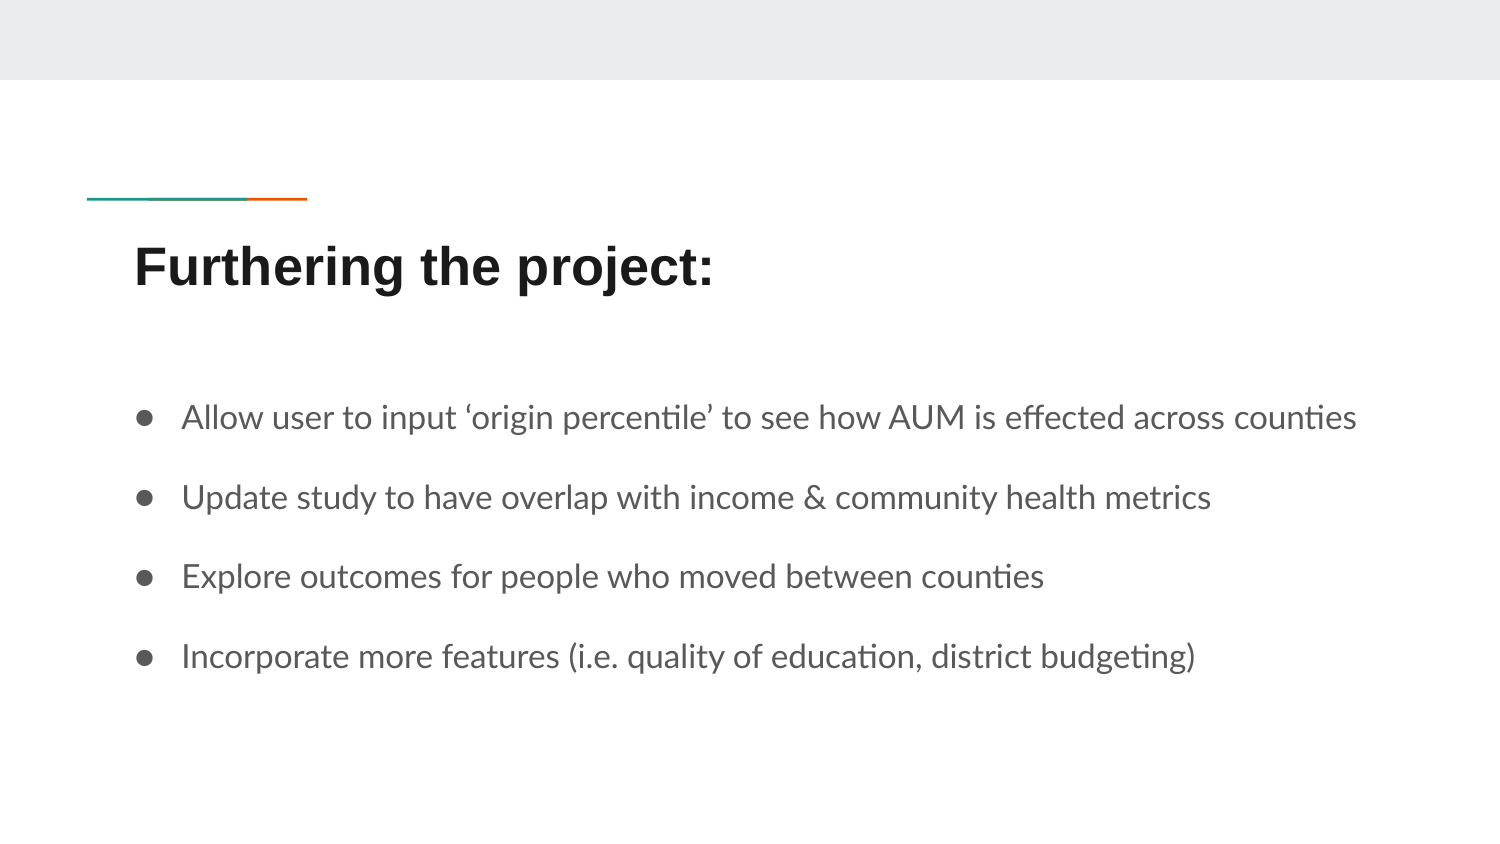

# Furthering the project:
Allow user to input ‘origin percentile’ to see how AUM is effected across counties
Update study to have overlap with income & community health metrics
Explore outcomes for people who moved between counties
Incorporate more features (i.e. quality of education, district budgeting)